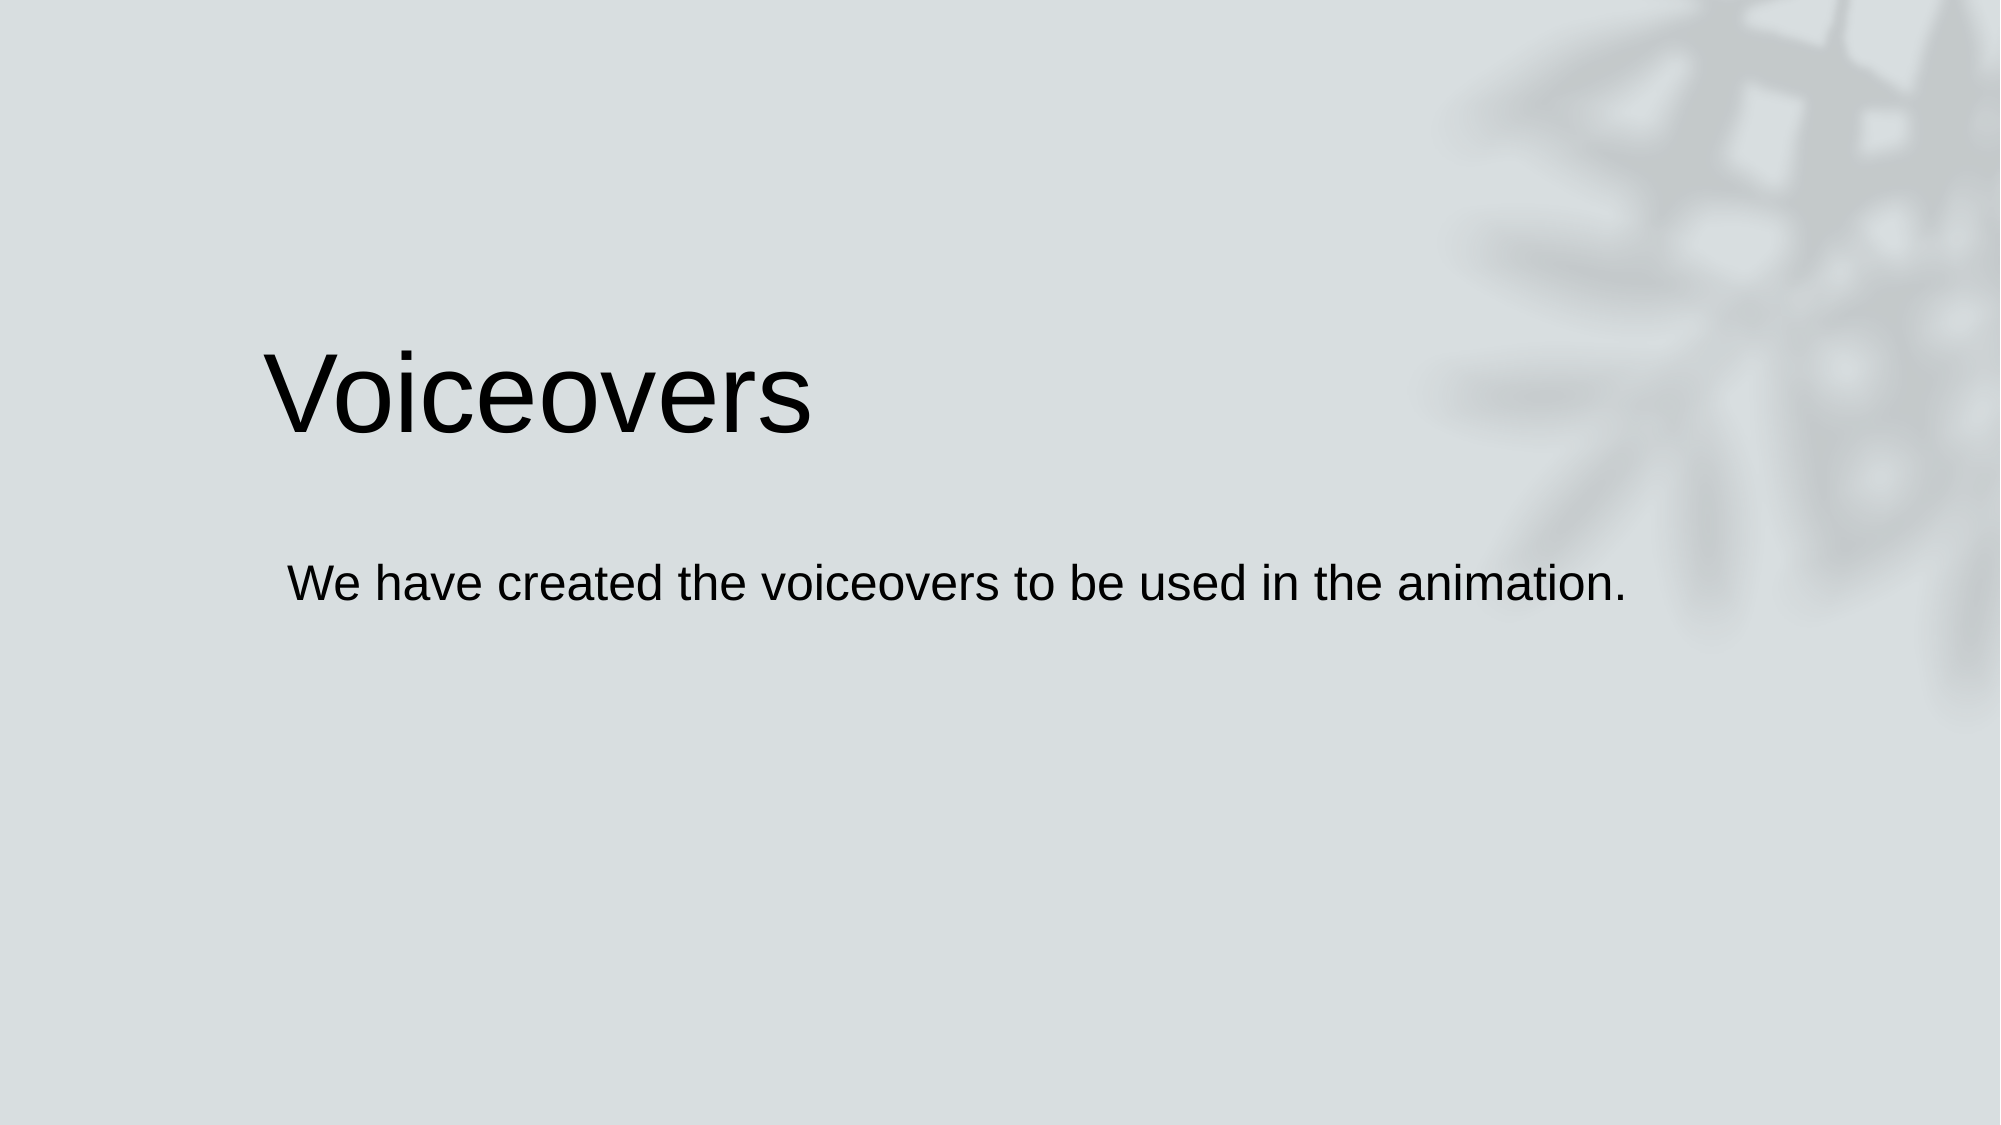

Voiceovers

We have created the voiceovers to be used in the animation.